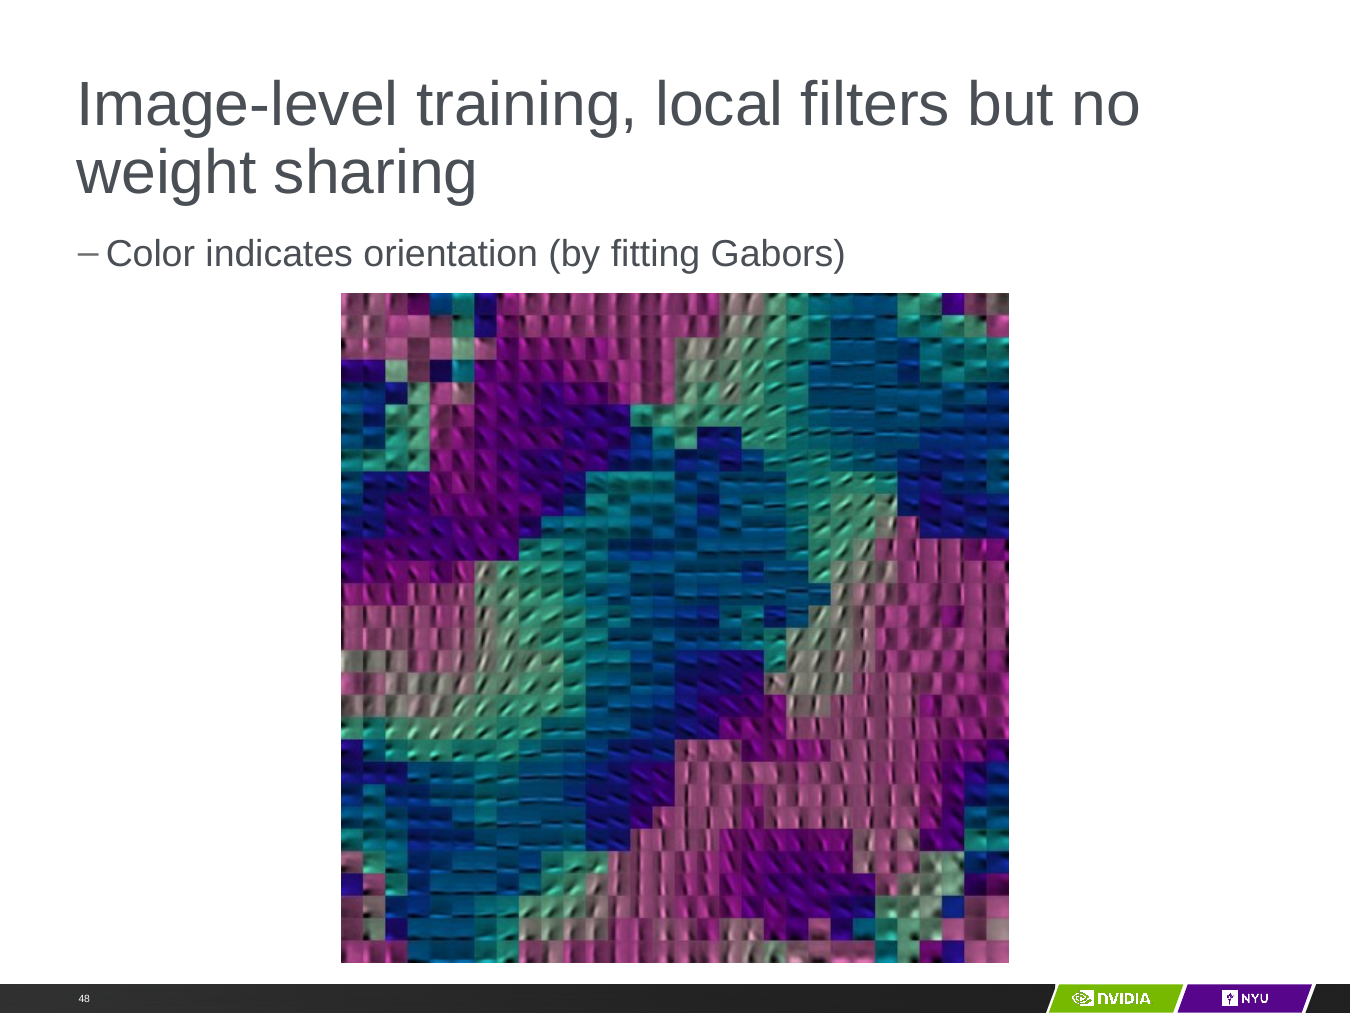

# Image-level training, local filters but no weight sharing
Y LeCun
Color indicates orientation (by fitting Gabors)